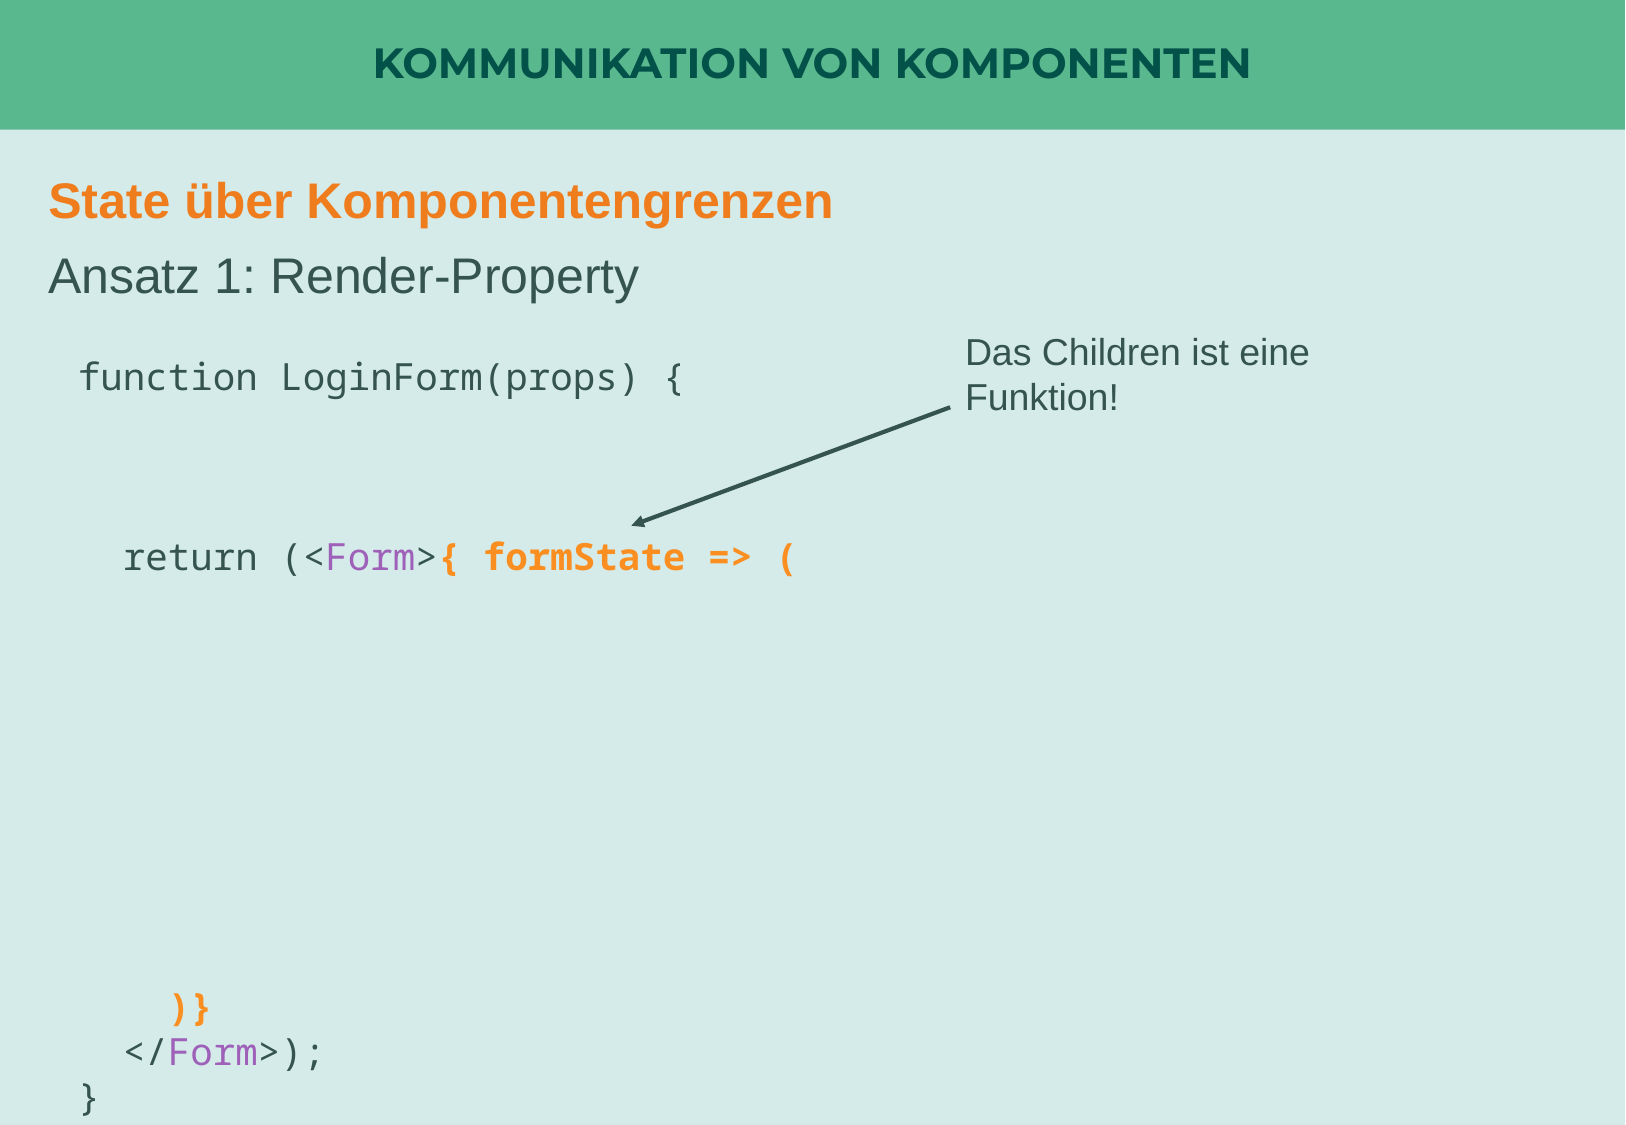

# Kommunikation von KOmponenten
State über Komponentengrenzen
Ansatz 1: Render-Property

Das Children ist eine Funktion!
function LoginForm(props) {

  return (<Form>{ formState => (

    )}
  </Form>);
}

Beispiel: ChatPage oder Tabs

Beispiel: UserStatsPage für fetch ?